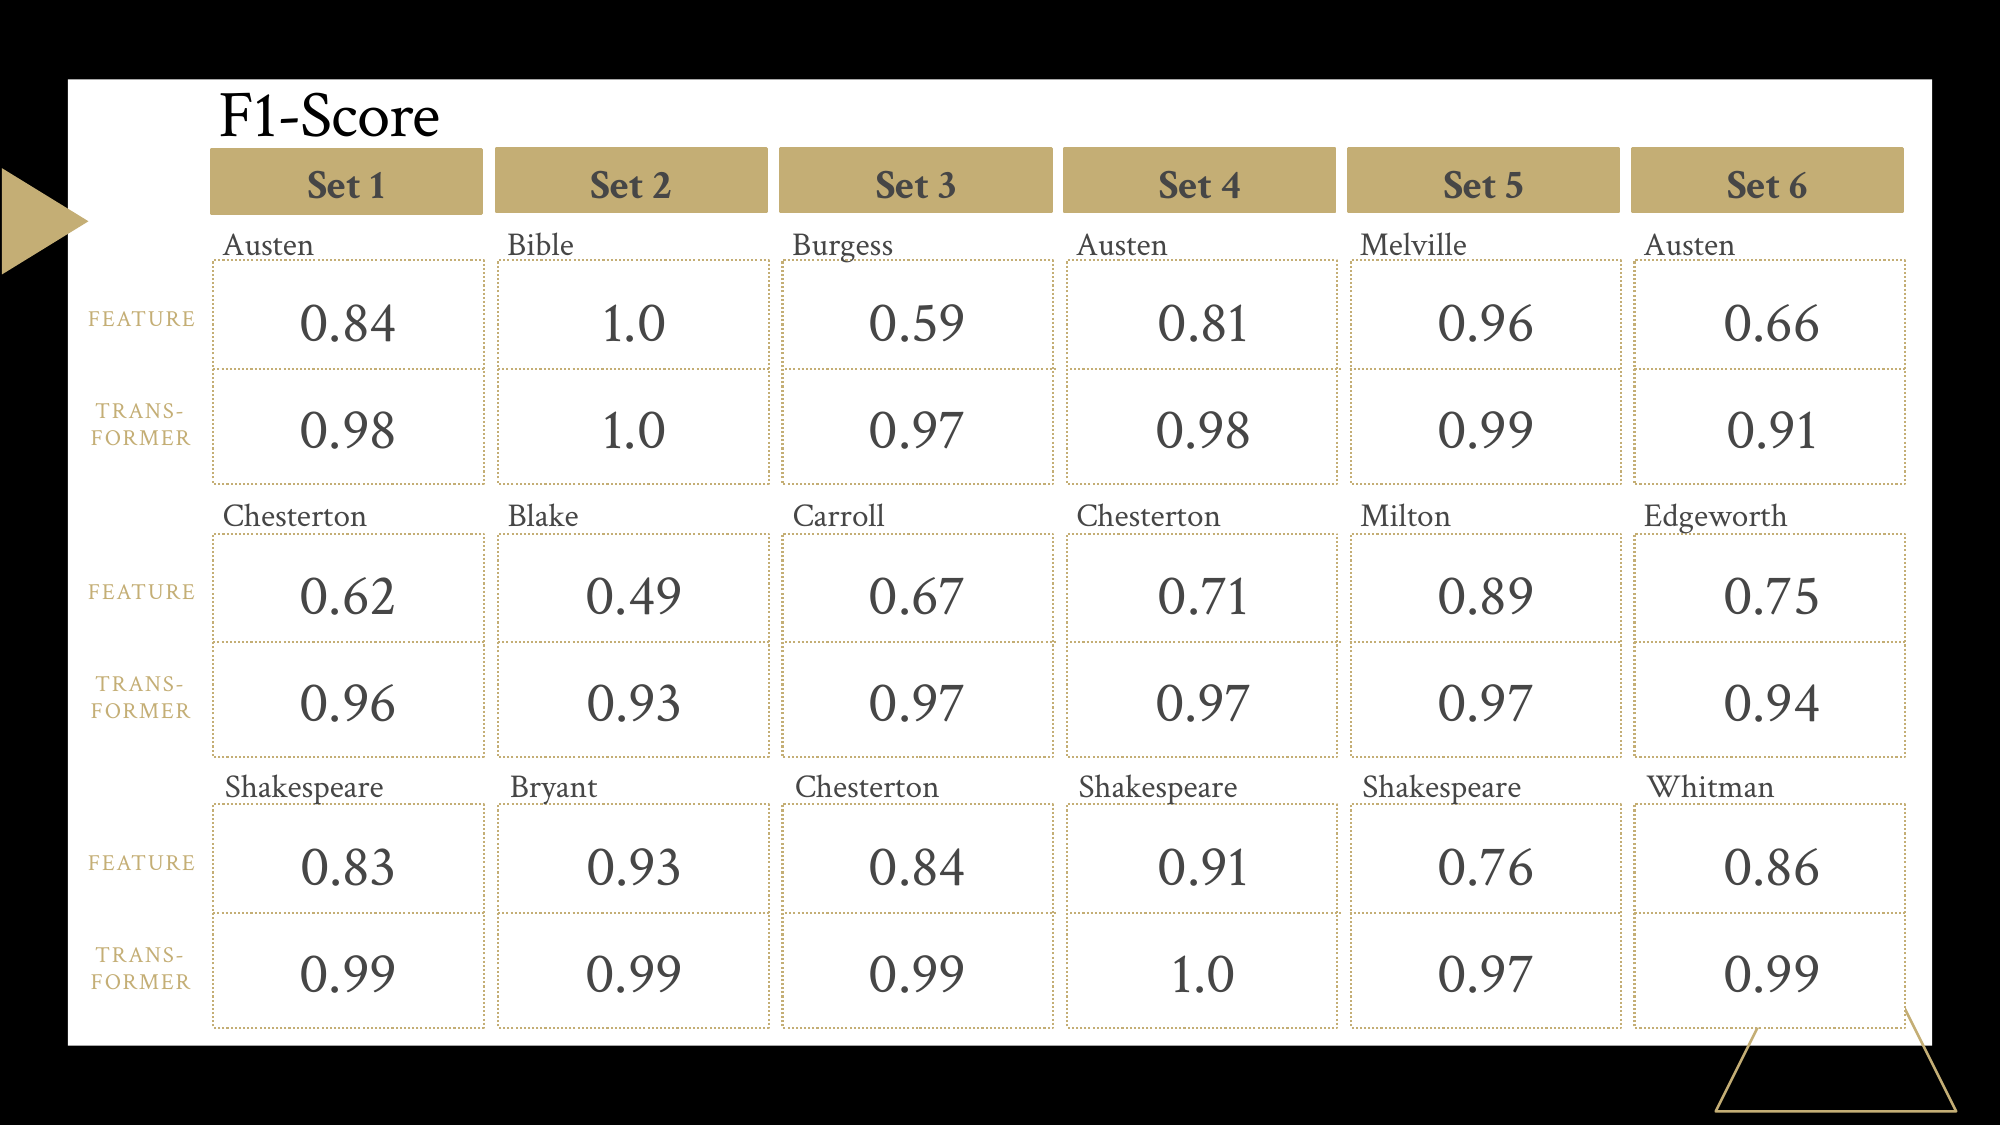

# F1-Score

Set 1
Set 2

Set 3

Set 4

Set 5

Set 6

Austen
Bible
Burgess
Austen
Melville
Austen

0.84
1.0
0.59
0.81
0.96
0.66
FEATURE

0.98
1.0
0.97
0.98
0.99
0.91
TRANS-FORMER

Chesterton
Blake
Carroll
Chesterton
Milton
Edgeworth

0.62
0.49
0.67
0.71
0.89
0.75
FEATURE

0.96
0.93
0.97
0.97
0.97
0.94
TRANS-FORMER

Shakespeare
Bryant
Chesterton
Shakespeare
Shakespeare
Whitman

0.83
0.93
0.84
0.91
0.76
0.86
FEATURE

0.99
0.99
0.99
1.0
0.97
0.99
TRANS-FORMER